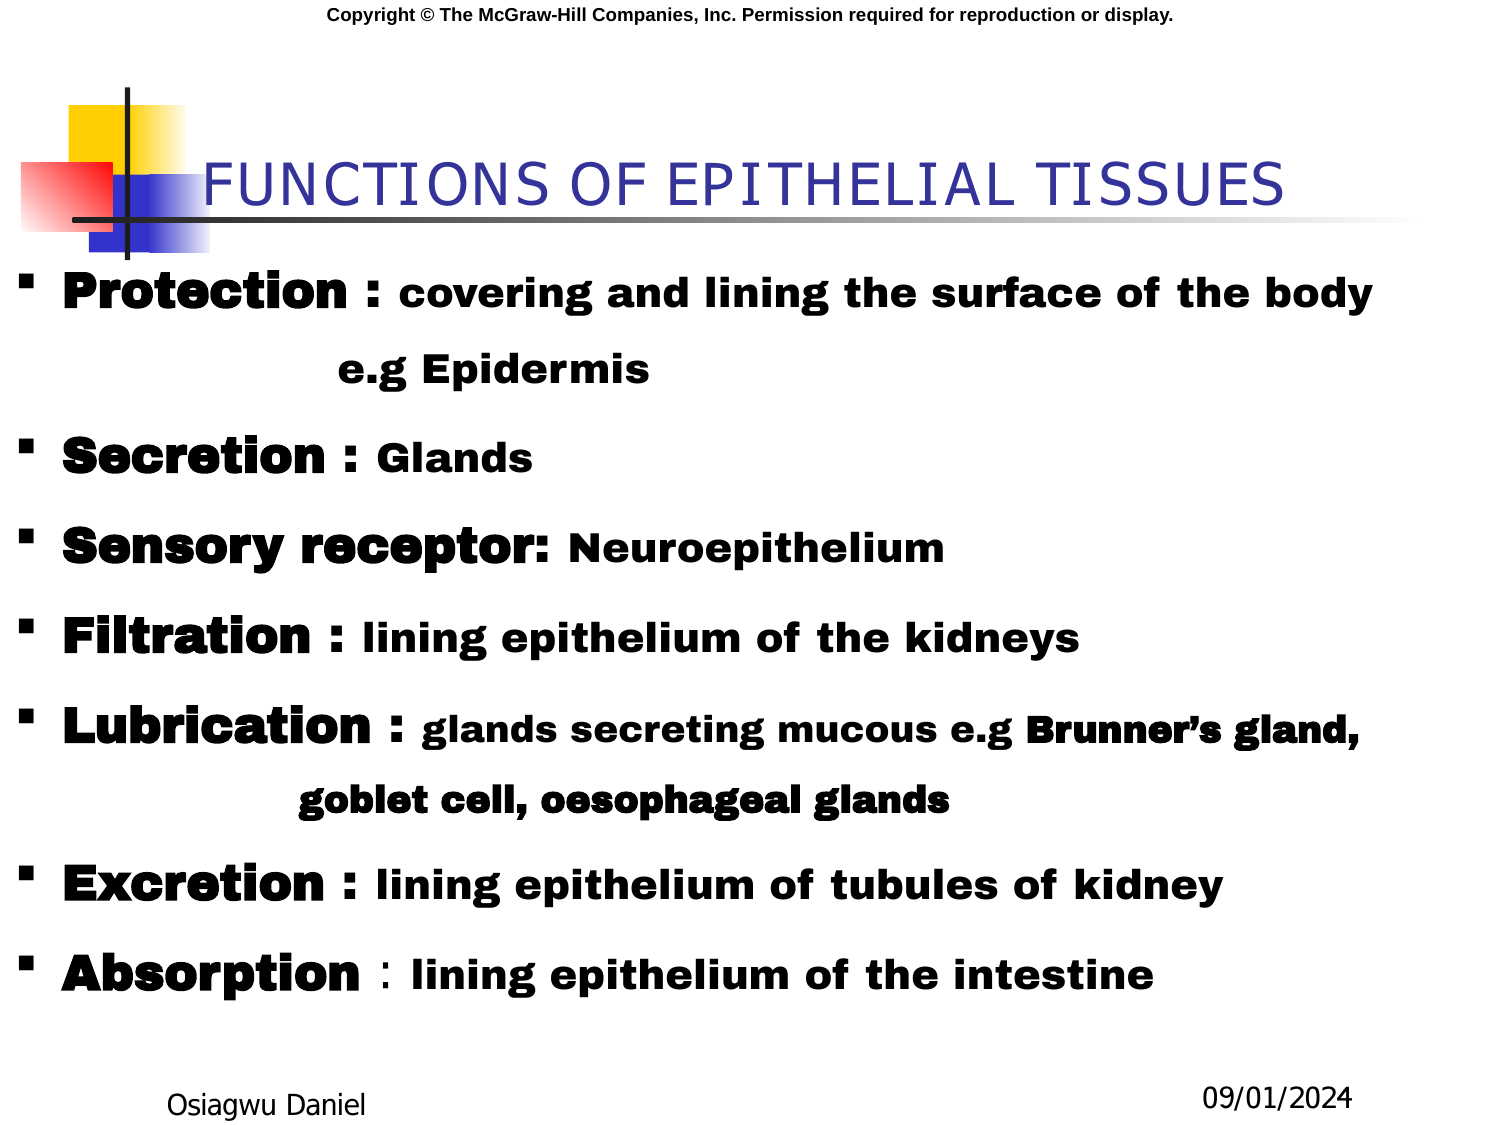

# FUNCTIONS OF EPITHELIAL TISSUES
Protection : covering and lining the surface of the body 		         e.g Epidermis
Secretion : Glands
Sensory receptor: Neuroepithelium
Filtration : lining epithelium of the kidneys
Lubrication : glands secreting mucous e.g Brunner’s gland, 	                         goblet cell, oesophageal glands
Excretion : lining epithelium of tubules of kidney
Absorption : lining epithelium of the intestine

09/01/2024
Osiagwu Daniel